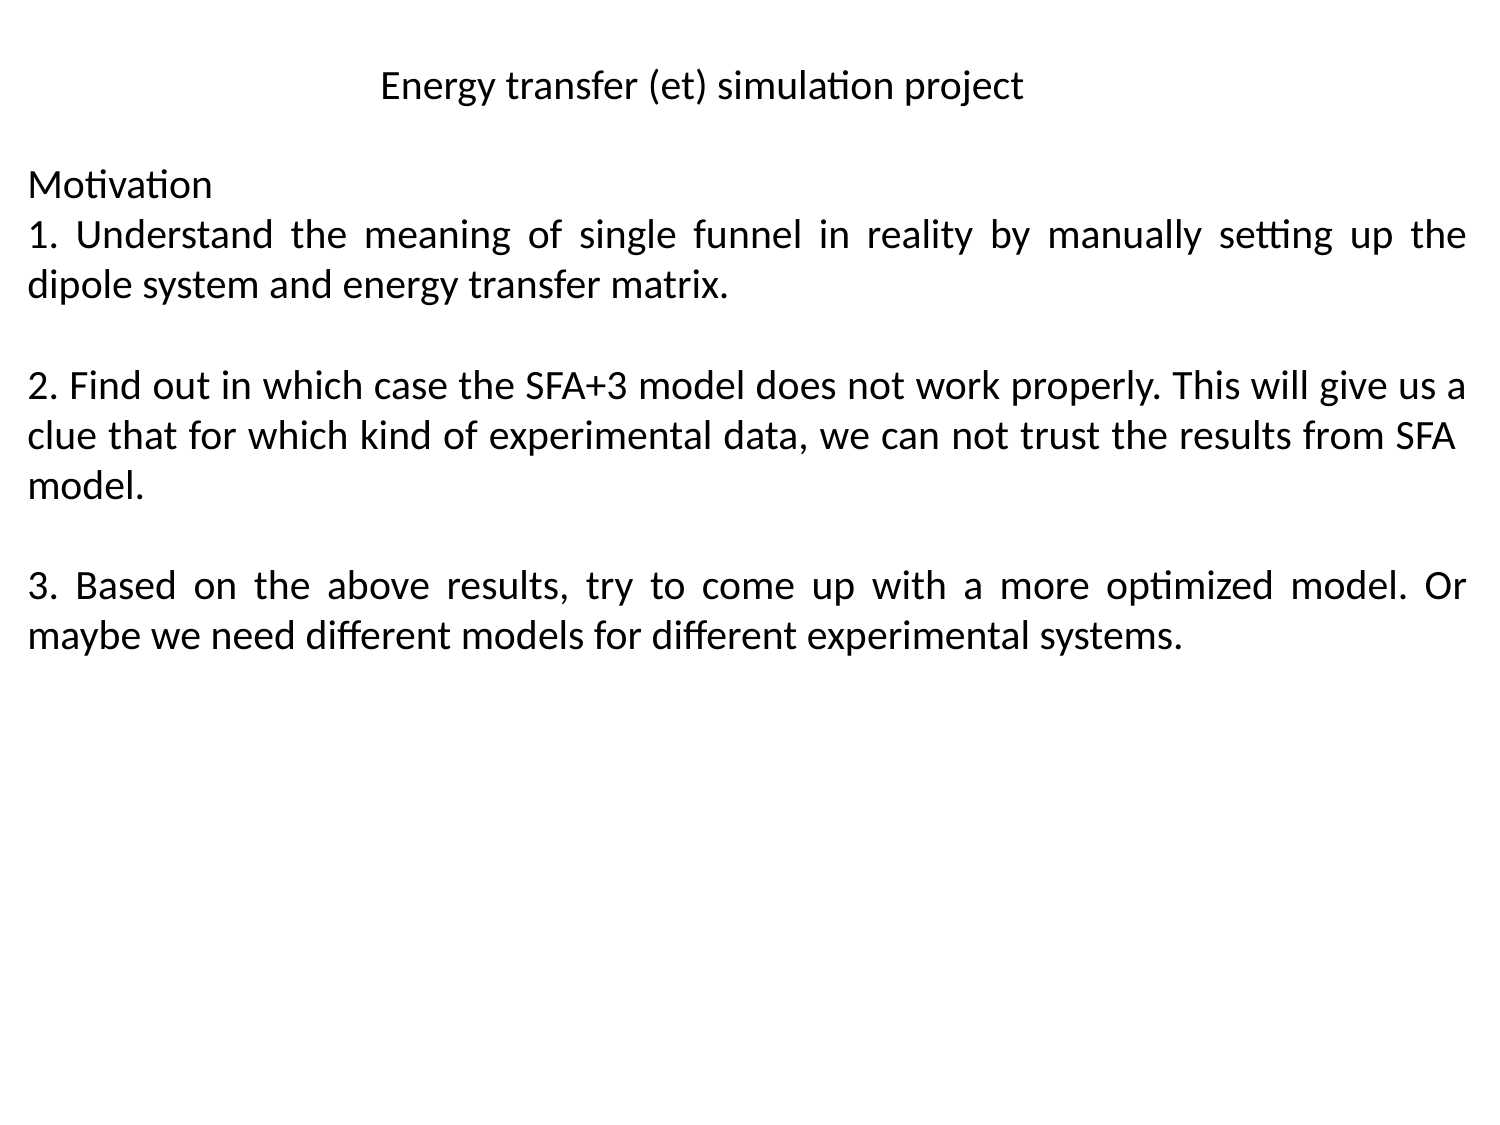

Energy transfer (et) simulation project
Motivation
1. Understand the meaning of single funnel in reality by manually setting up the dipole system and energy transfer matrix.

2. Find out in which case the SFA+3 model does not work properly. This will give us a clue that for which kind of experimental data, we can not trust the results from SFA  model.

3. Based on the above results, try to come up with a more optimized model. Or maybe we need different models for different experimental systems.